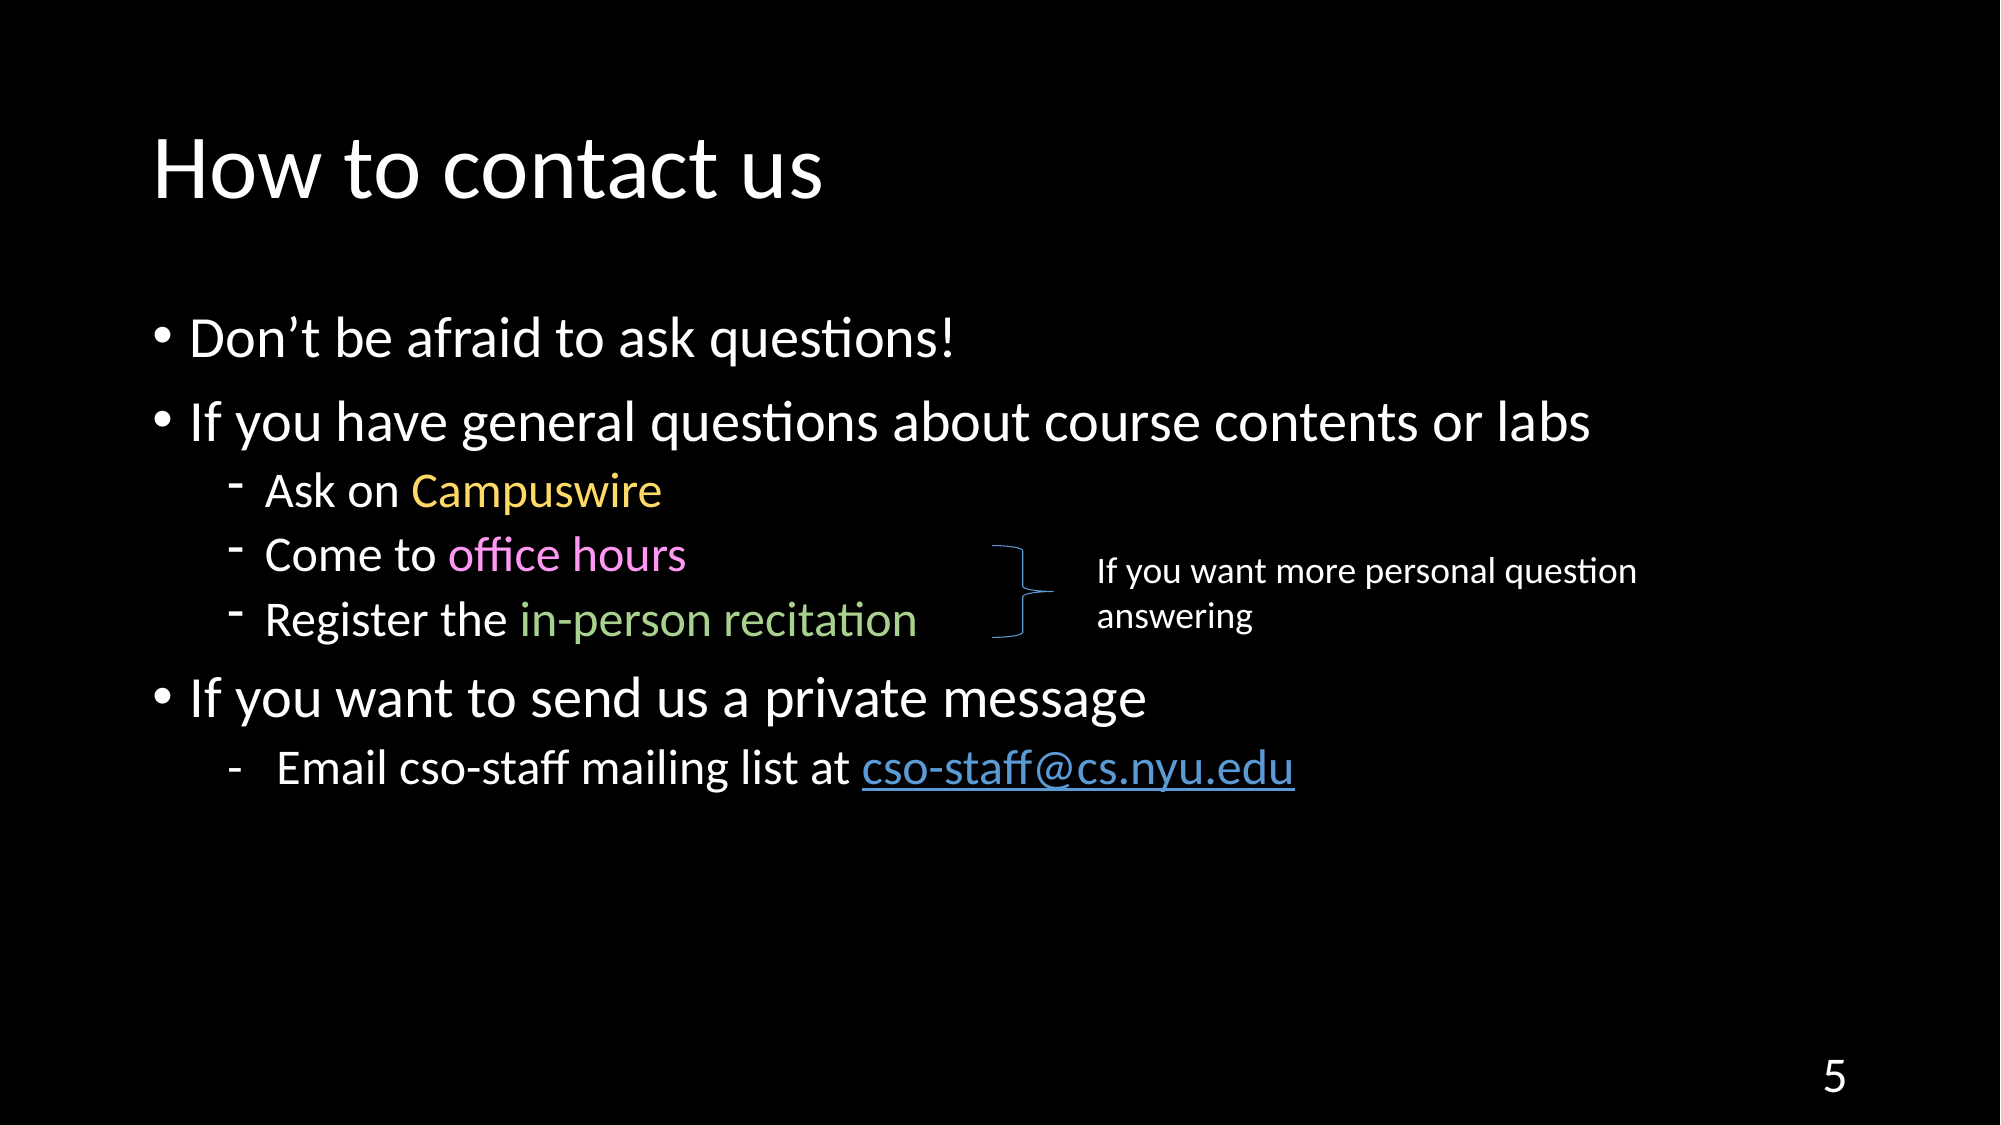

# How to contact us
Don’t be afraid to ask questions!
If you have general questions about course contents or labs
Ask on Campuswire
Come to office hours
Register the in-person recitation
If you want to send us a private message
-   Email cso-staff mailing list at cso-staff@cs.nyu.edu

If you want more personal question answering

5